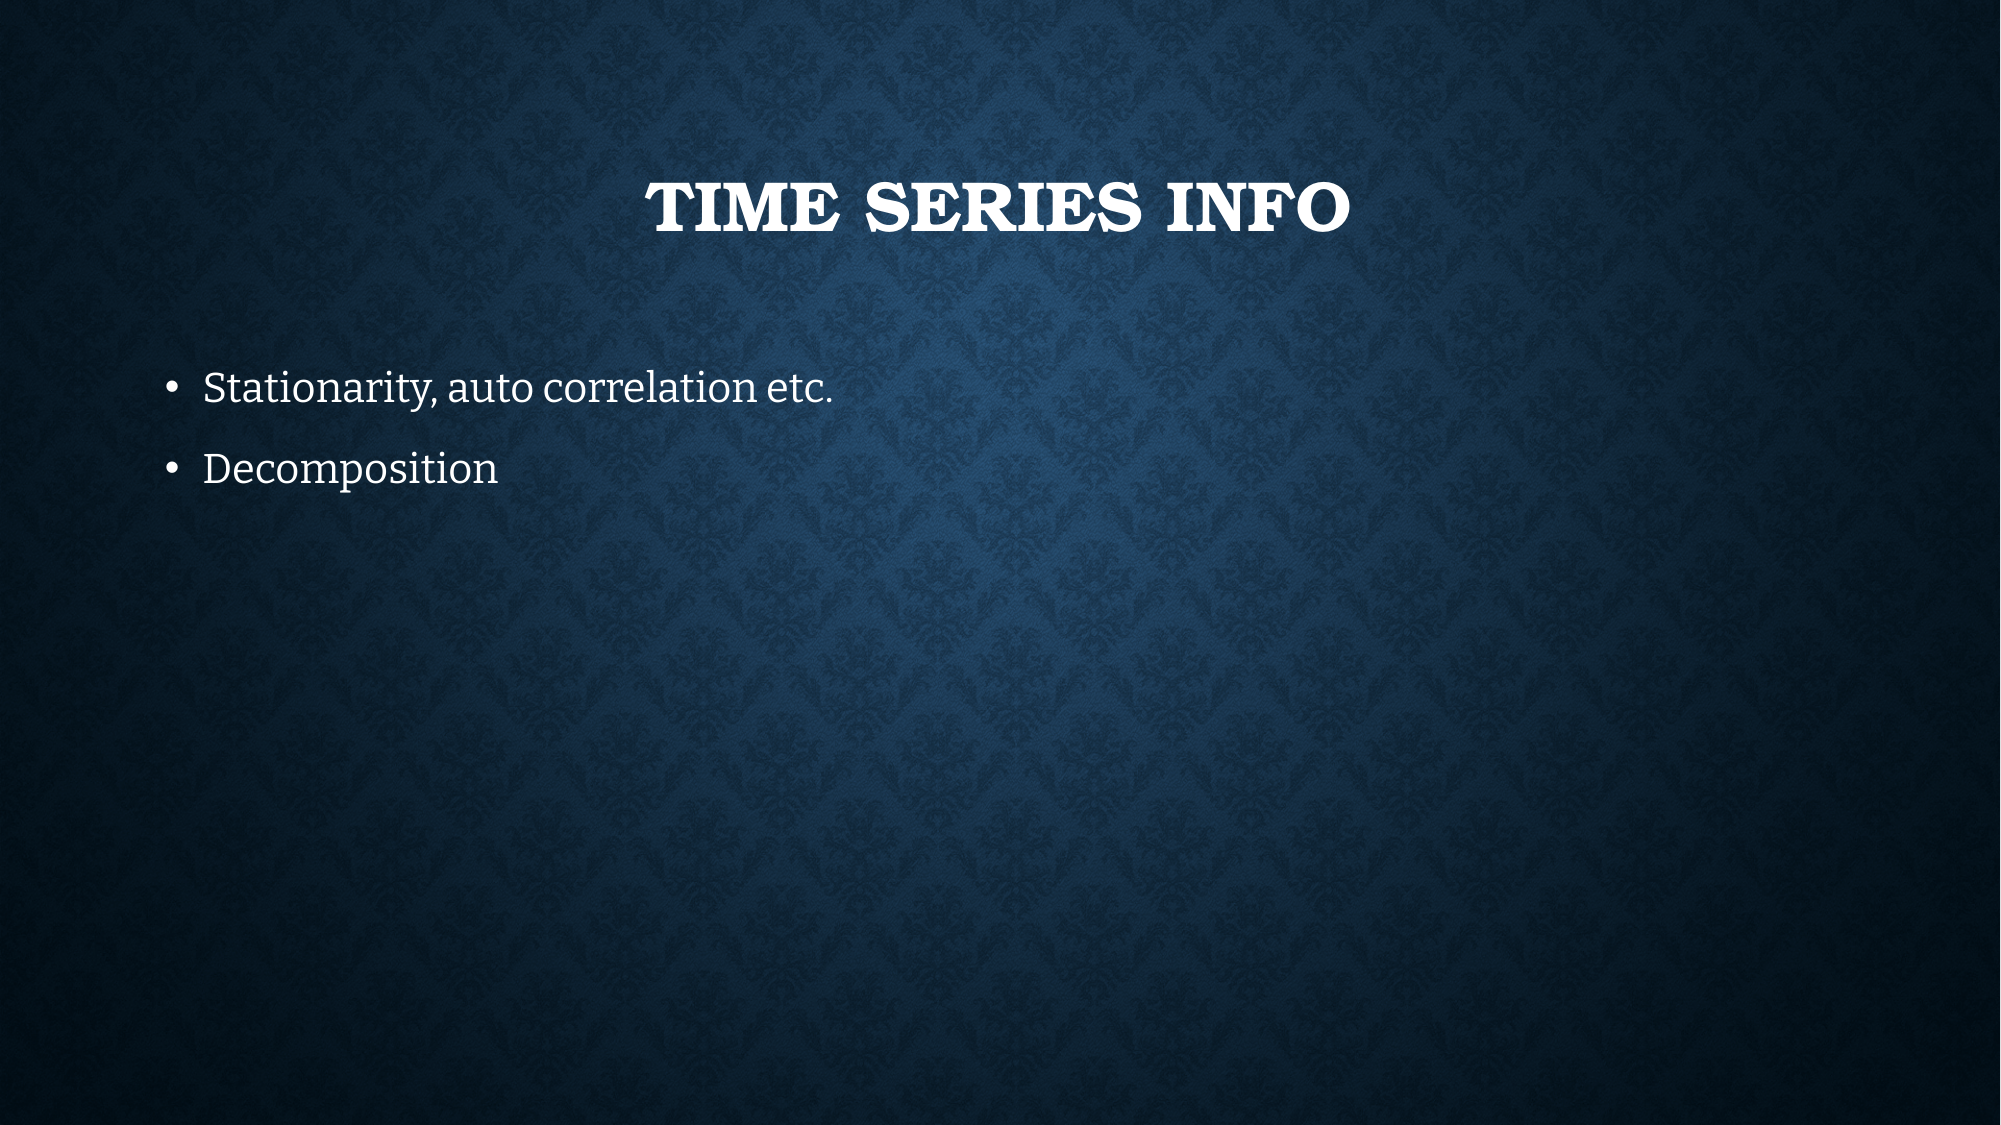

# Time series info
Stationarity, auto correlation etc.
Decomposition